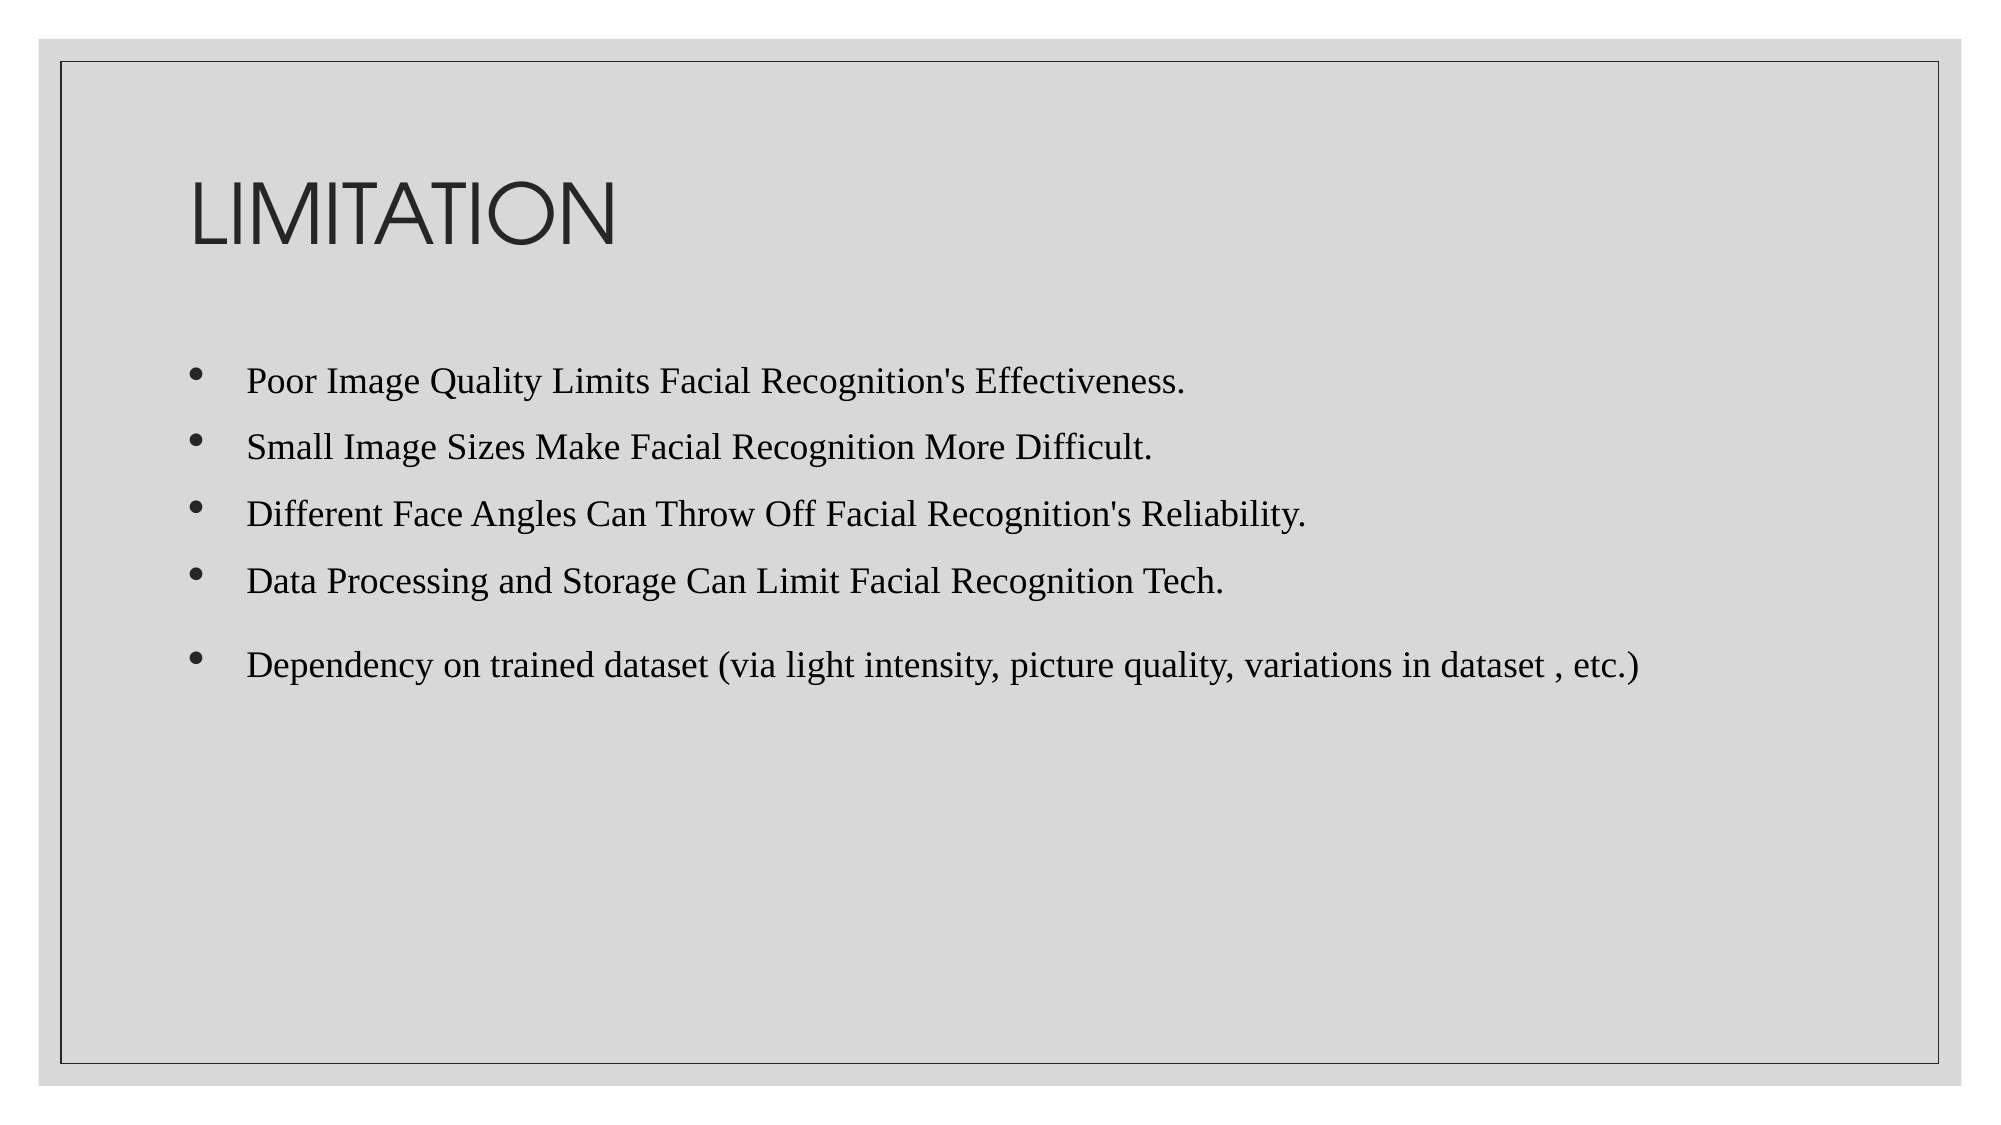

# LIMITATION
Poor Image Quality Limits Facial Recognition's Effectiveness.
Small Image Sizes Make Facial Recognition More Difficult.
Different Face Angles Can Throw Off Facial Recognition's Reliability.
Data Processing and Storage Can Limit Facial Recognition Tech.
Dependency on trained dataset (via light intensity, picture quality, variations in dataset , etc.)